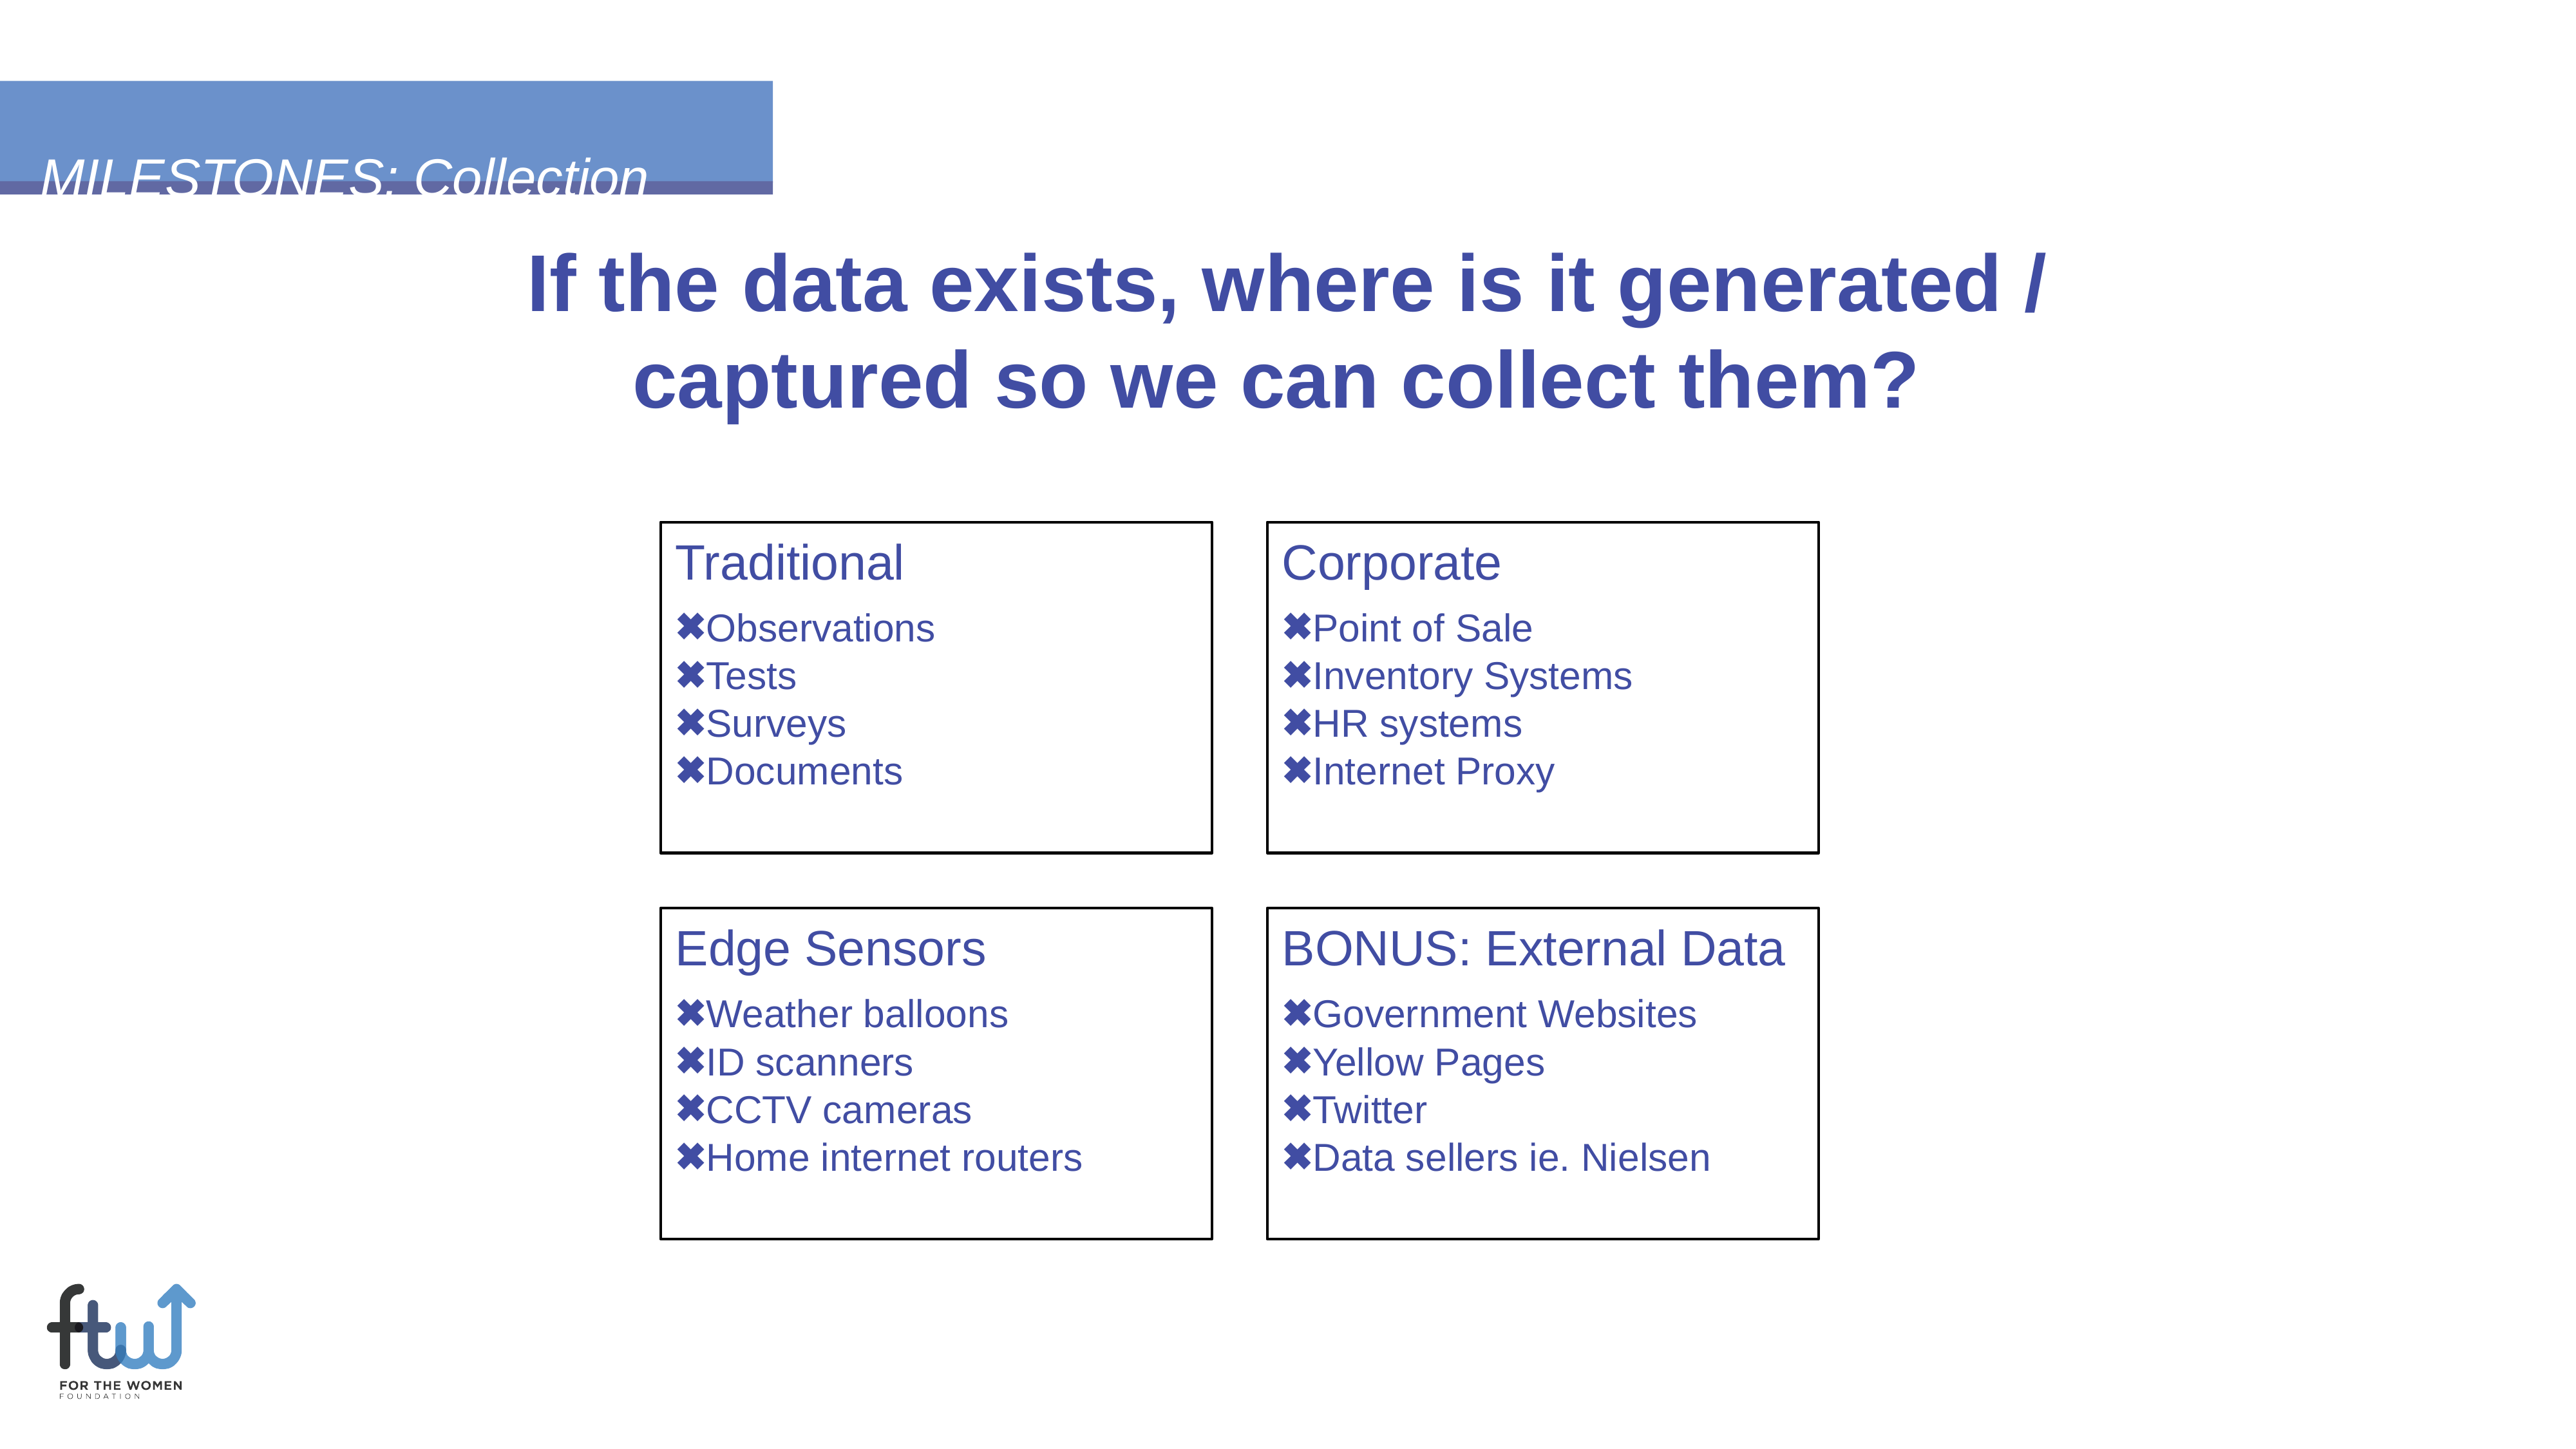

MILESTONES: Collection
If the data exists, where is it generated / captured so we can collect them?

Traditional
Observations
Tests
Surveys
Documents

Corporate
Point of Sale
Inventory Systems
HR systems
Internet Proxy

Edge Sensors
Weather balloons
ID scanners
CCTV cameras
Home internet routers

BONUS: External Data
Government Websites
Yellow Pages
Twitter
Data sellers ie. Nielsen